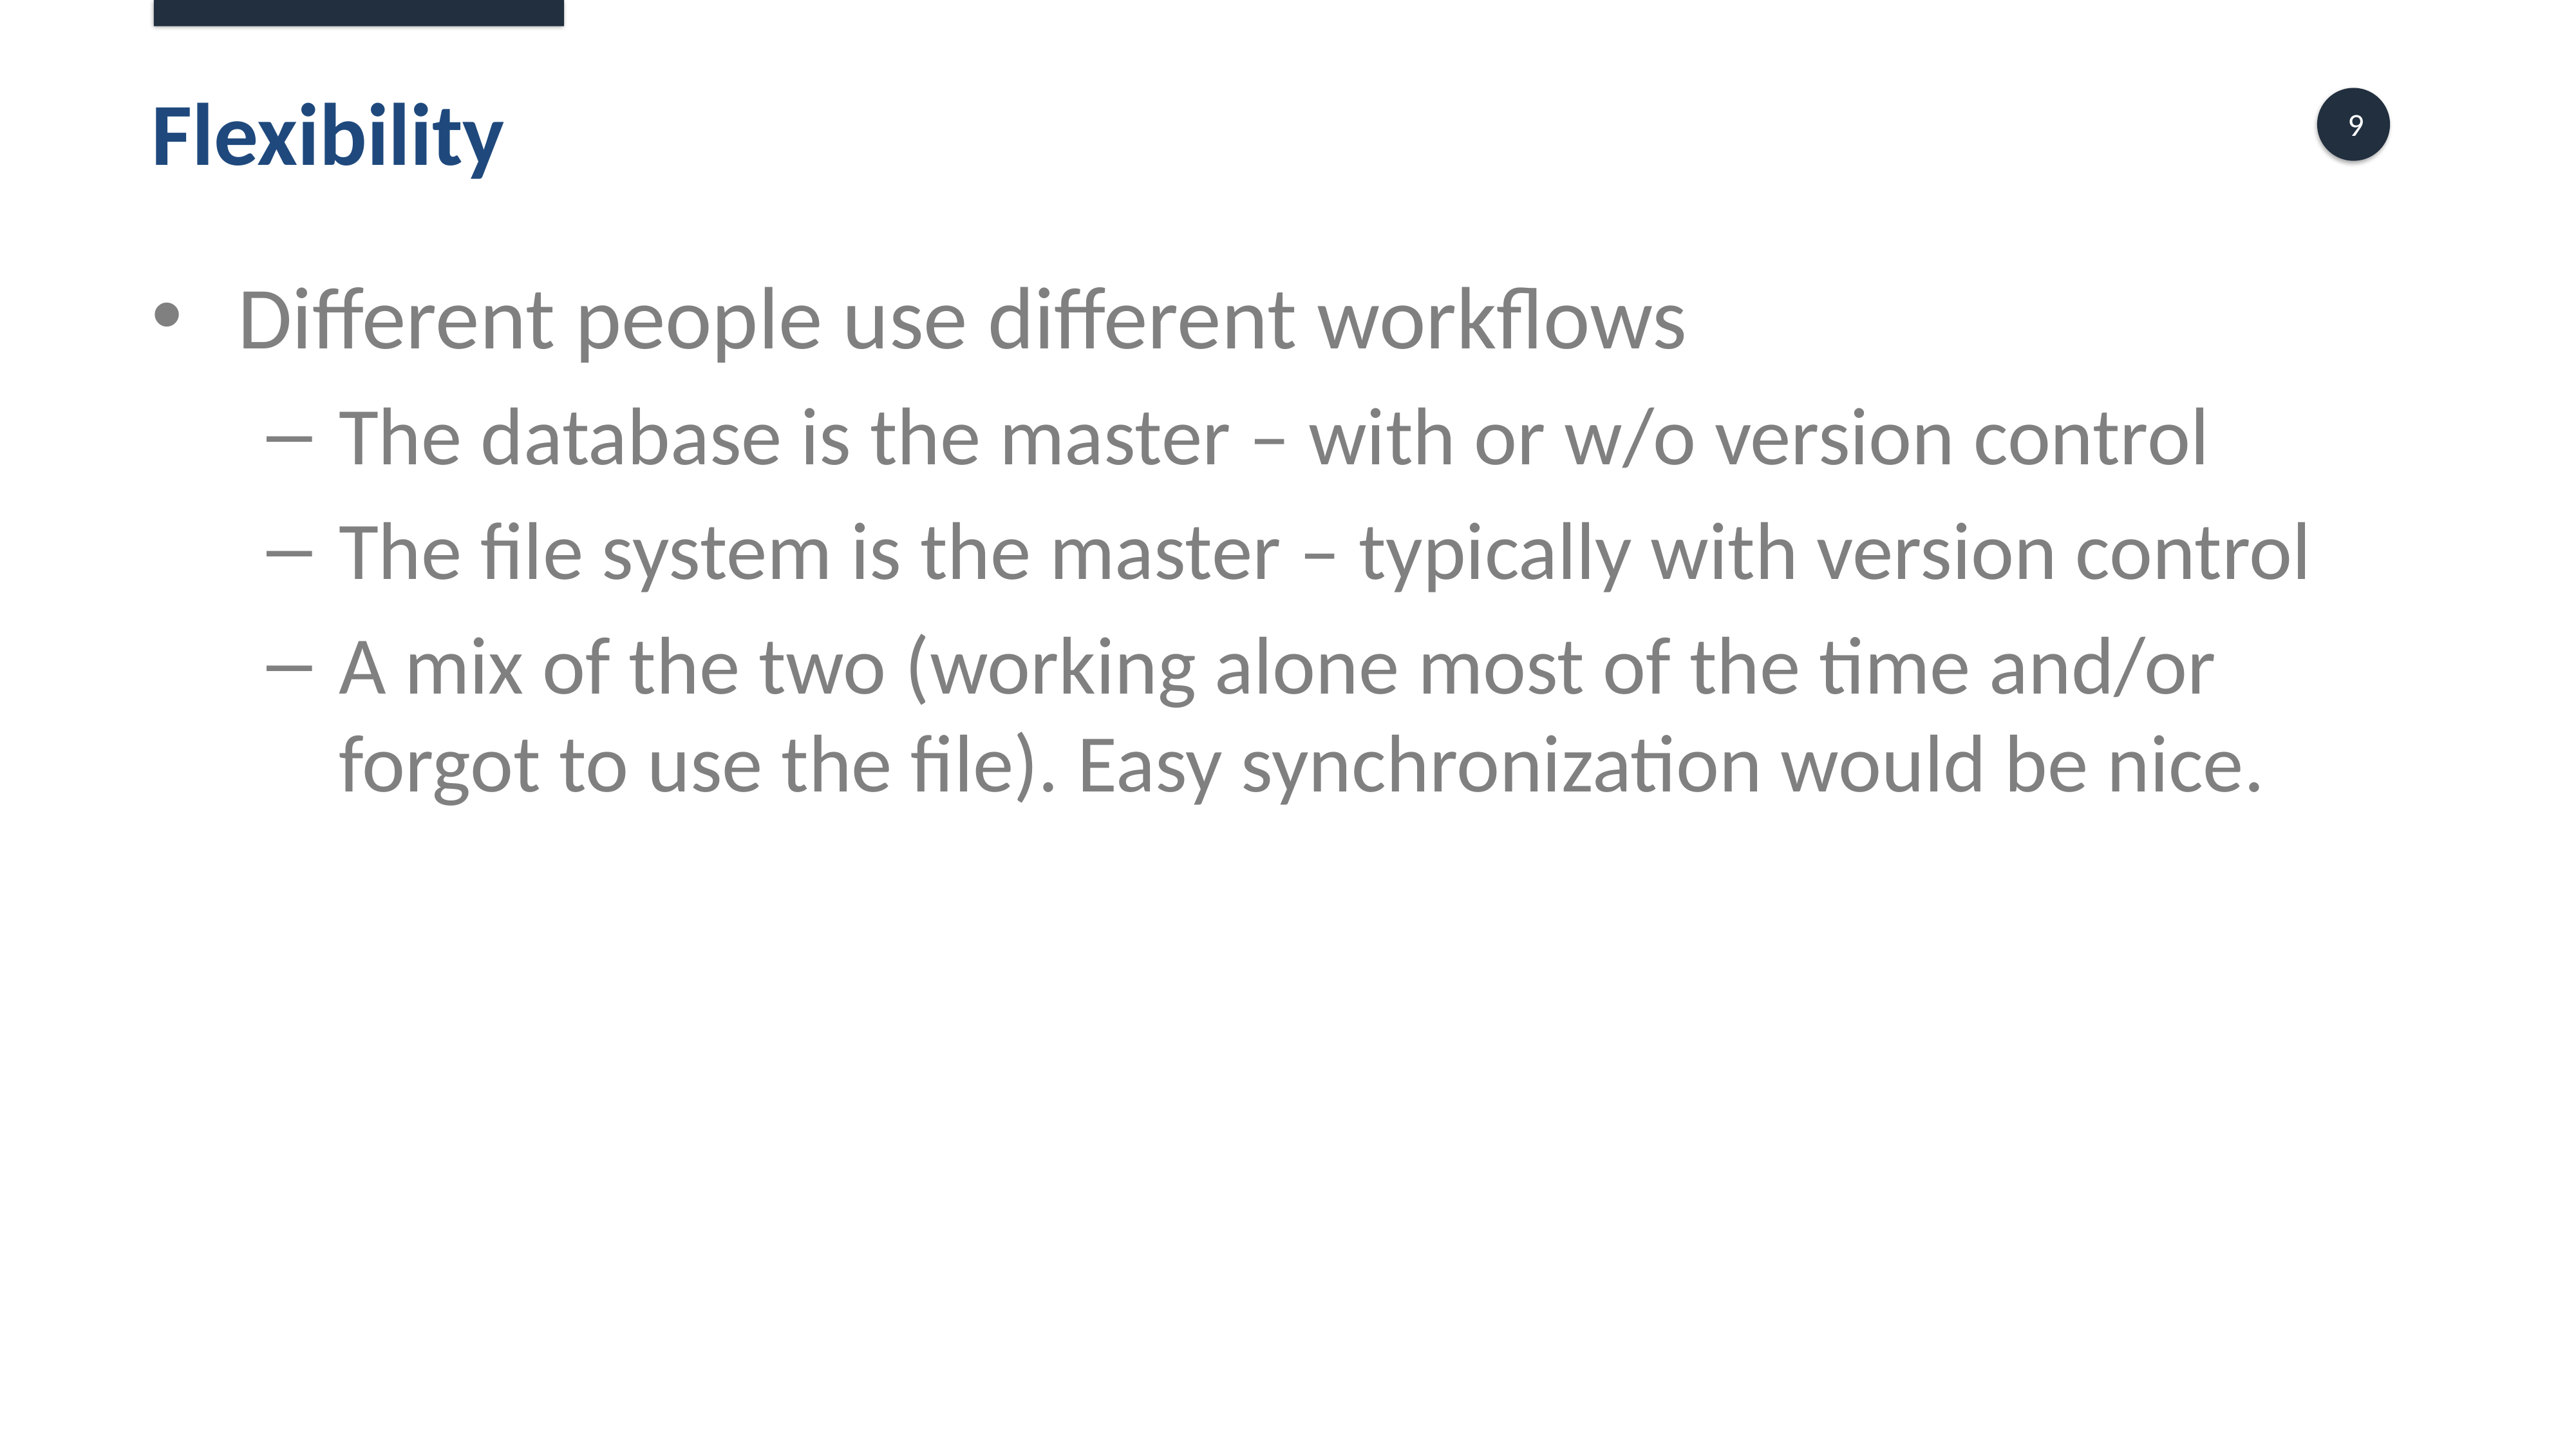

# Flexibility
Different people use different workflows
The database is the master – with or w/o version control
The file system is the master – typically with version control
A mix of the two (working alone most of the time and/or forgot to use the file). Easy synchronization would be nice.